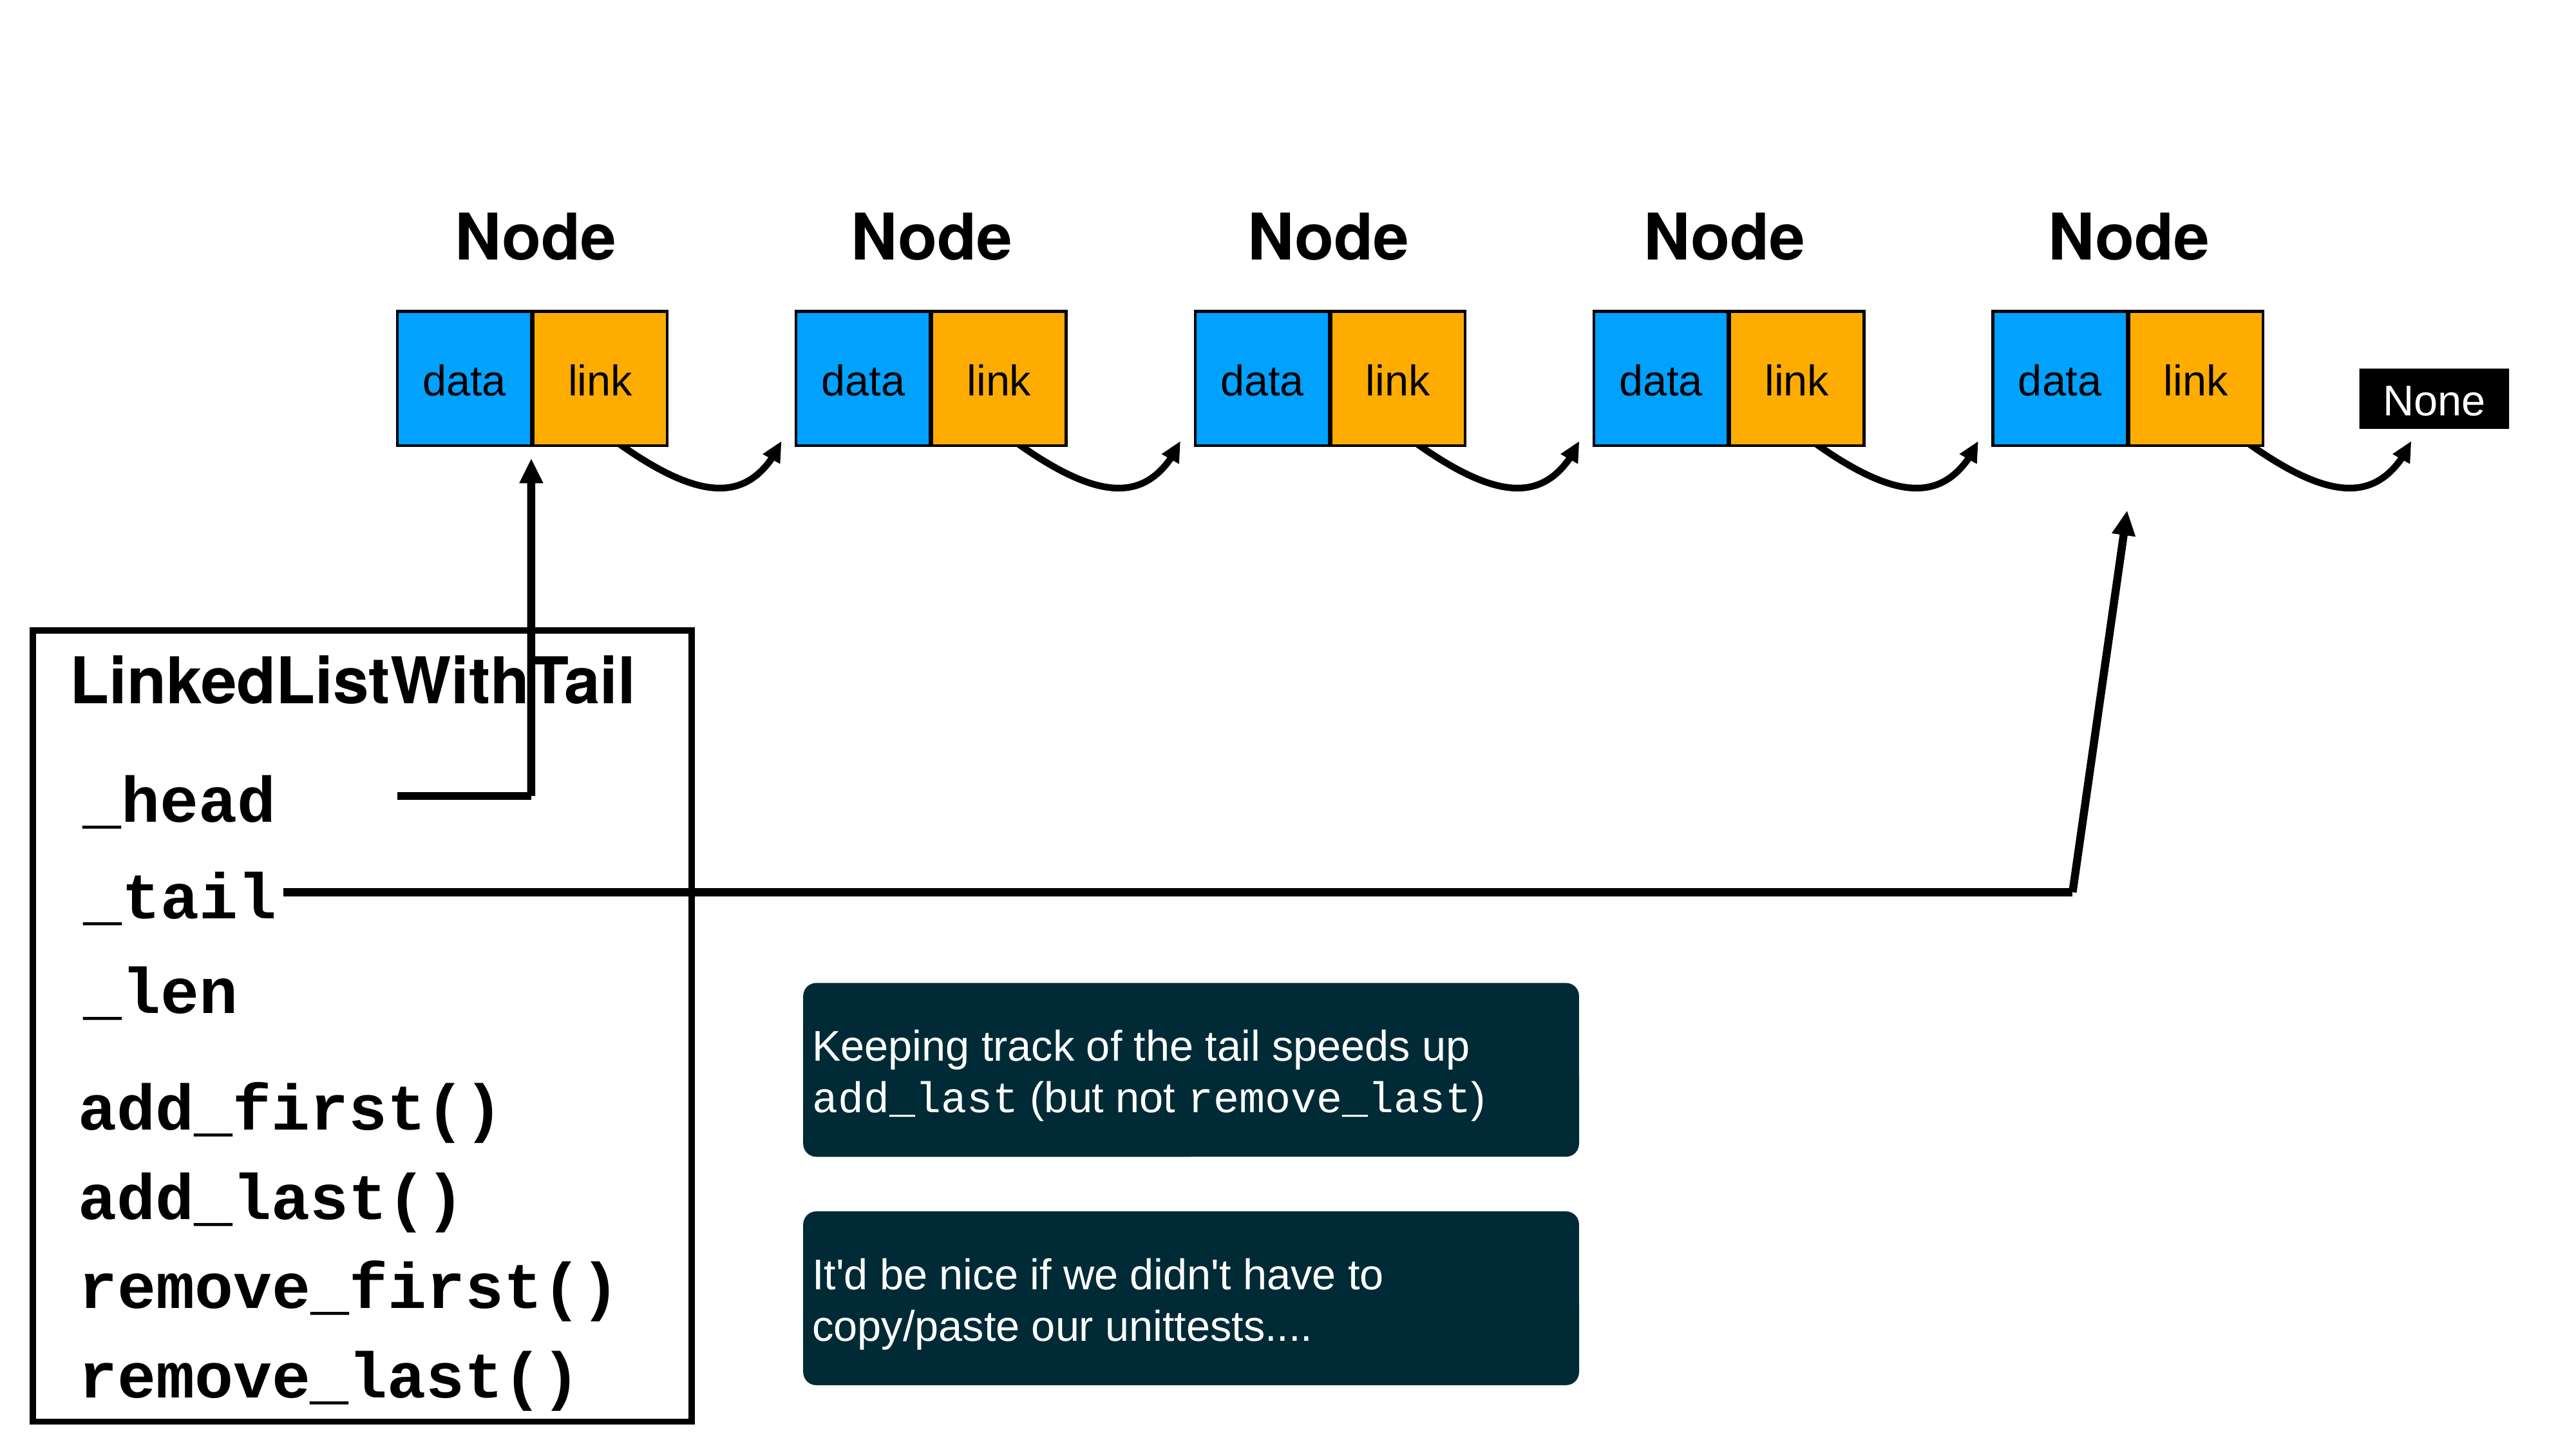

Node
Node
Node
Node
Node
data
link
data
link
data
link
data
link
data
link
None

LinkedListWithTail
_head

_tail

_len
Keeping track of the tail speeds up add_last (but not remove_last)
add_first()
add_last()
remove_first()
remove_last()
It'd be nice if we didn't have to copy/paste our unittests....